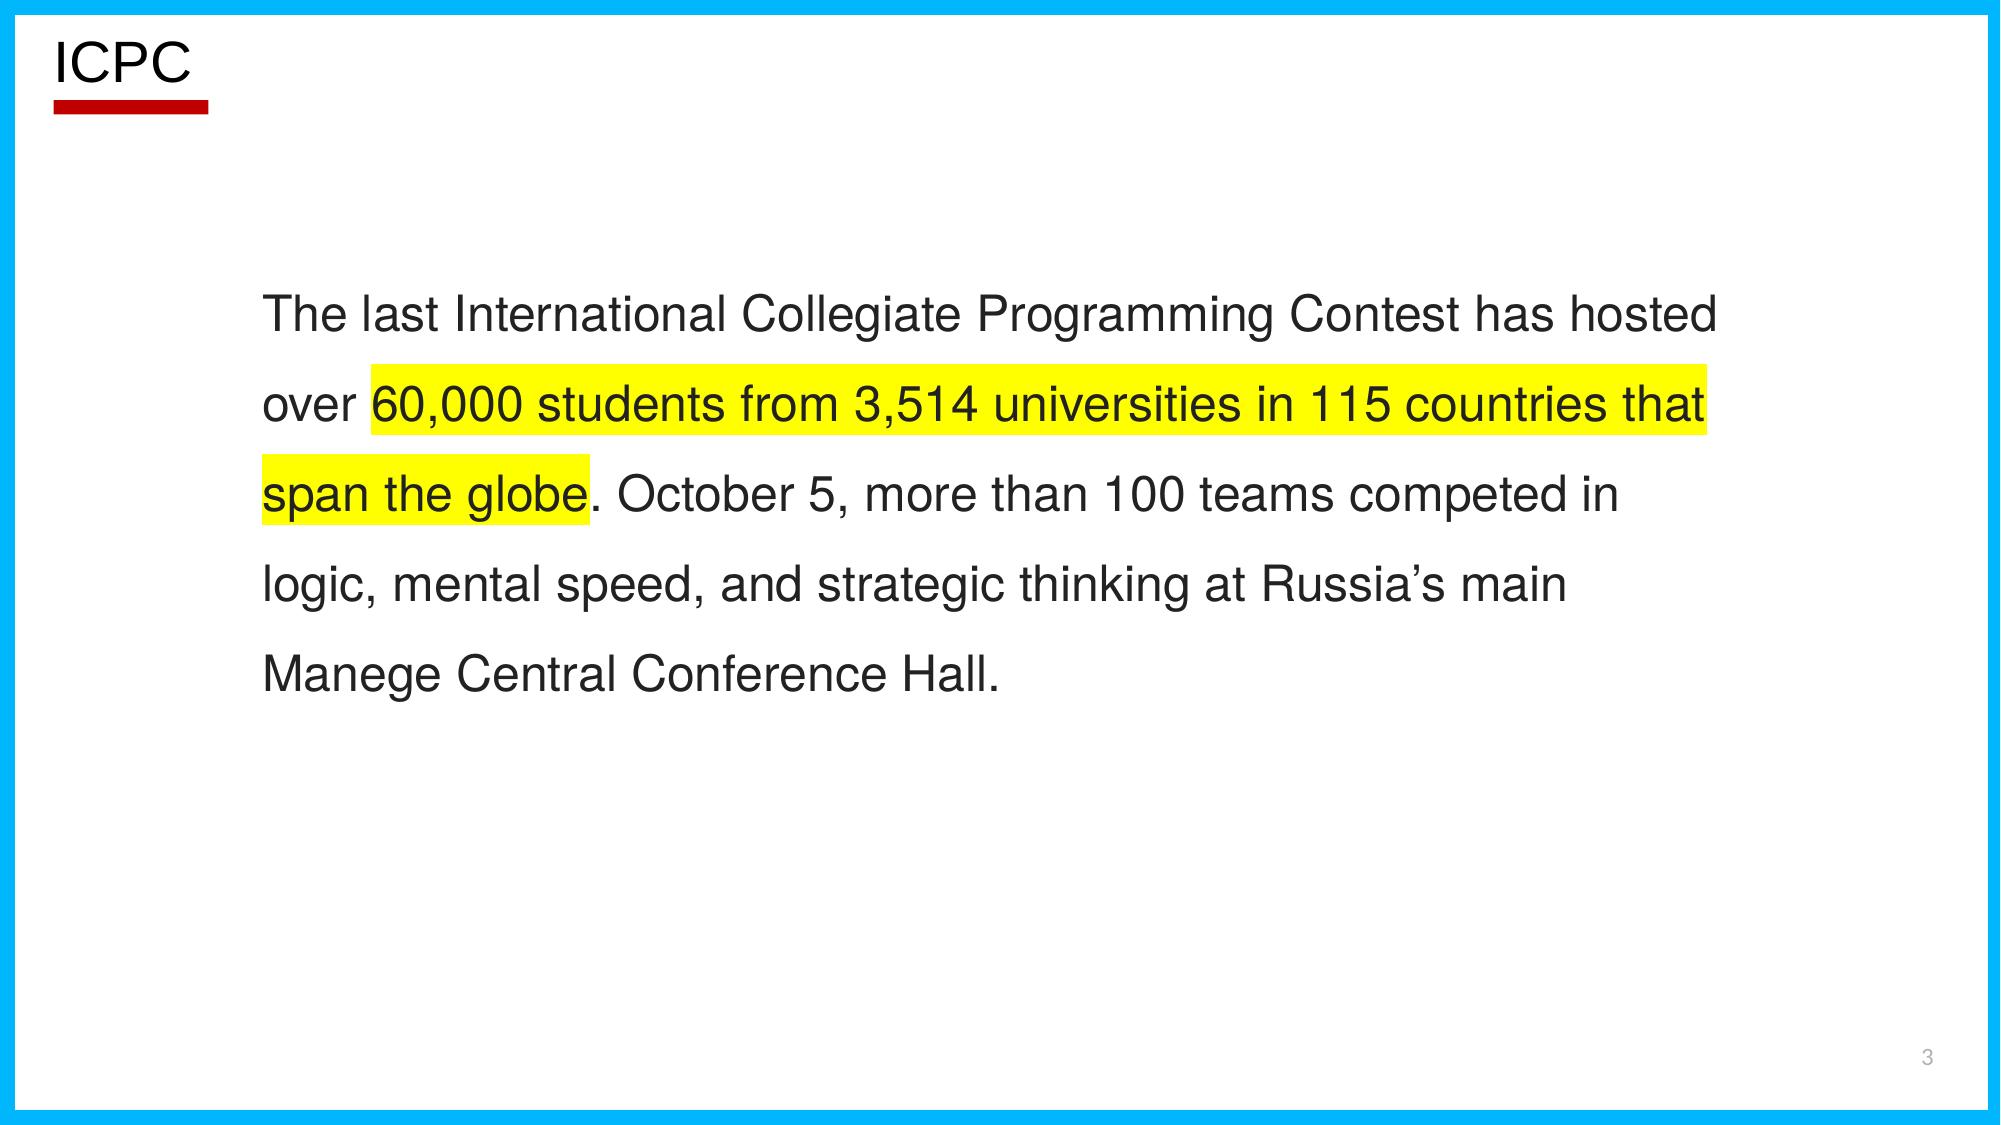

ICPC

The last International Collegiate Programming Contest has hosted over 60,000 students from 3,514 universities in 115 countries that span the globe. October 5, more than 100 teams competed in logic, mental speed, and strategic thinking at Russia’s main Manege Central Conference Hall.
3